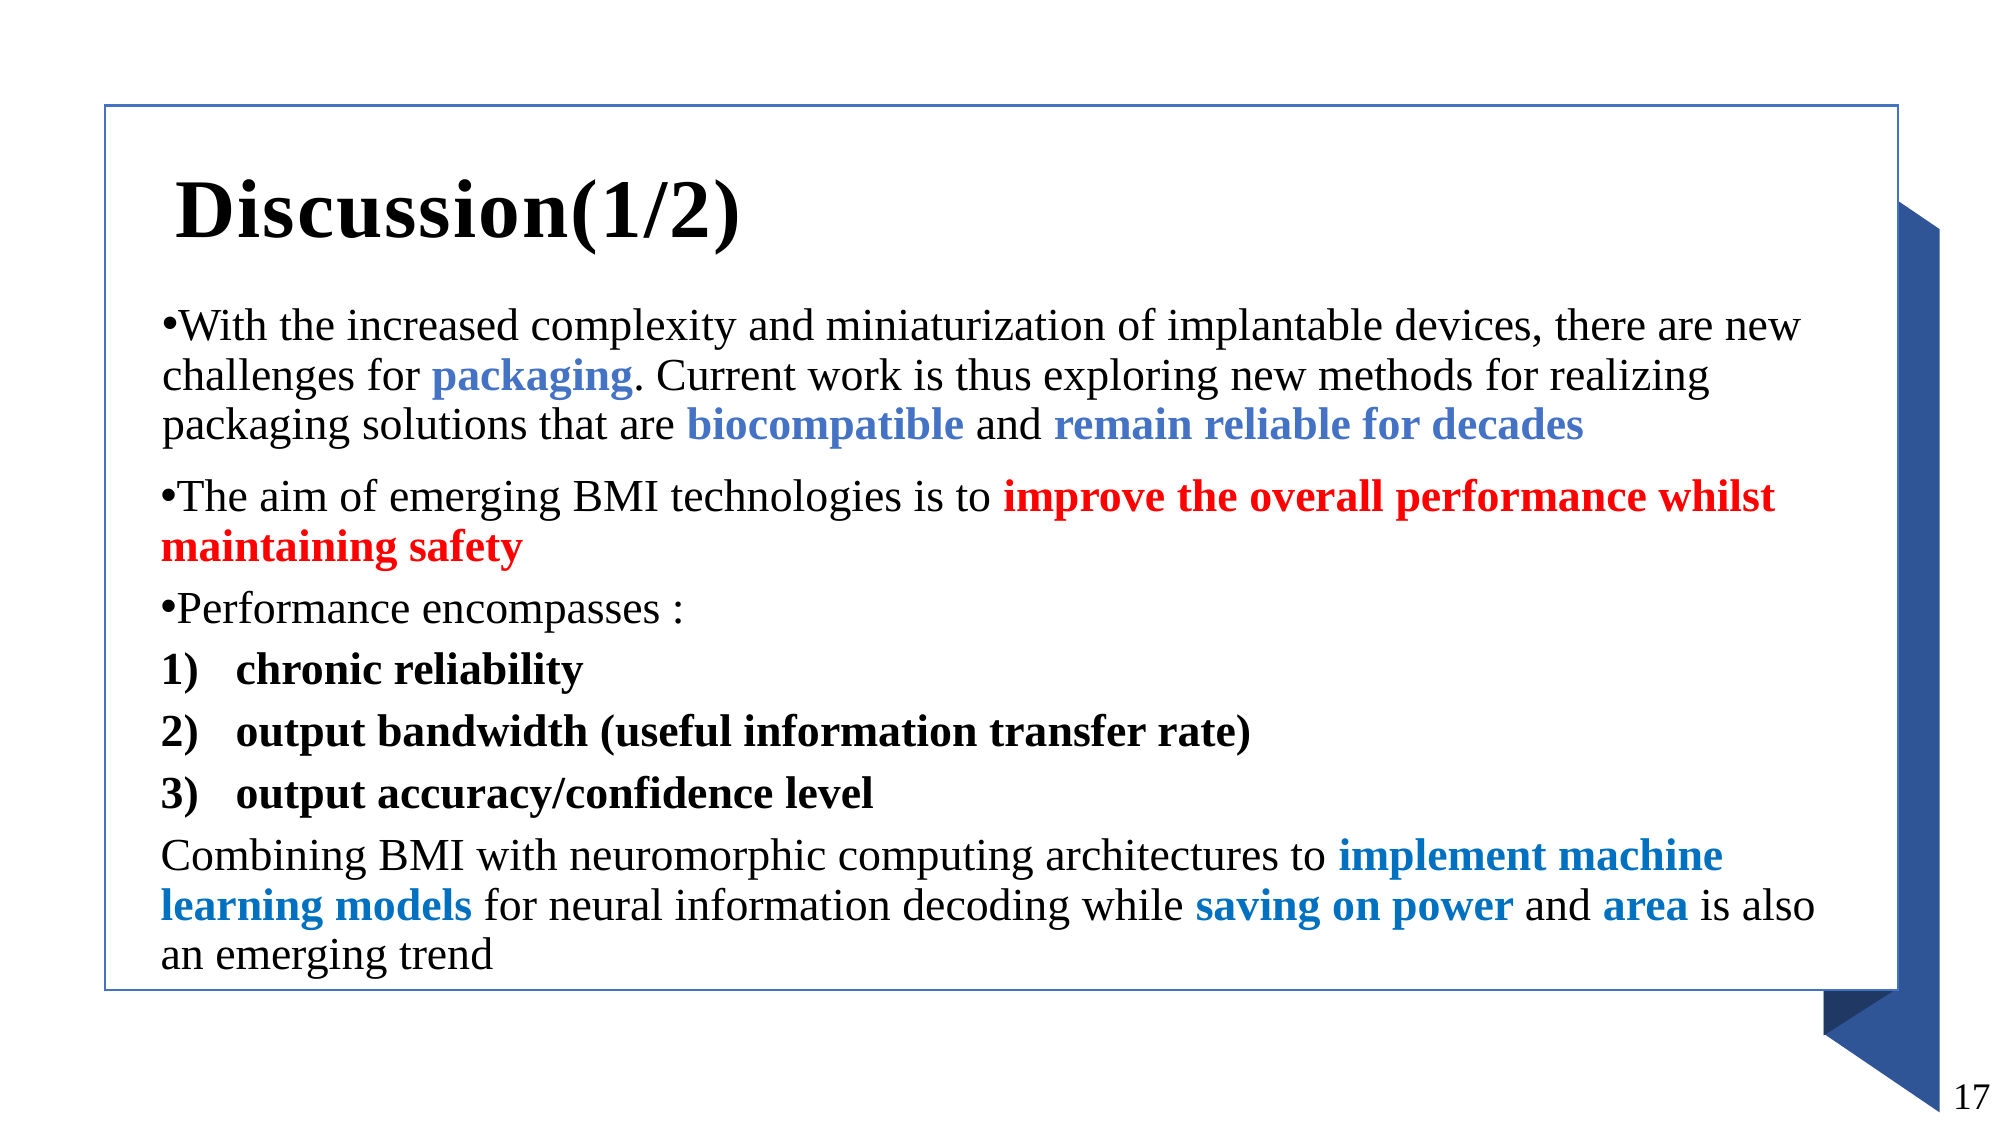

Discussion(1/2)

With the increased complexity and miniaturization of implantable devices, there are new challenges for packaging. Current work is thus exploring new methods for realizing packaging solutions that are biocompatible and remain reliable for decades
The aim of emerging BMI technologies is to improve the overall performance whilst maintaining safety
Performance encompasses :
chronic reliability
output bandwidth (useful information transfer rate)
output accuracy/confidence level
Combining BMI with neuromorphic computing architectures to implement machine learning models for neural information decoding while saving on power and area is also an emerging trend
17